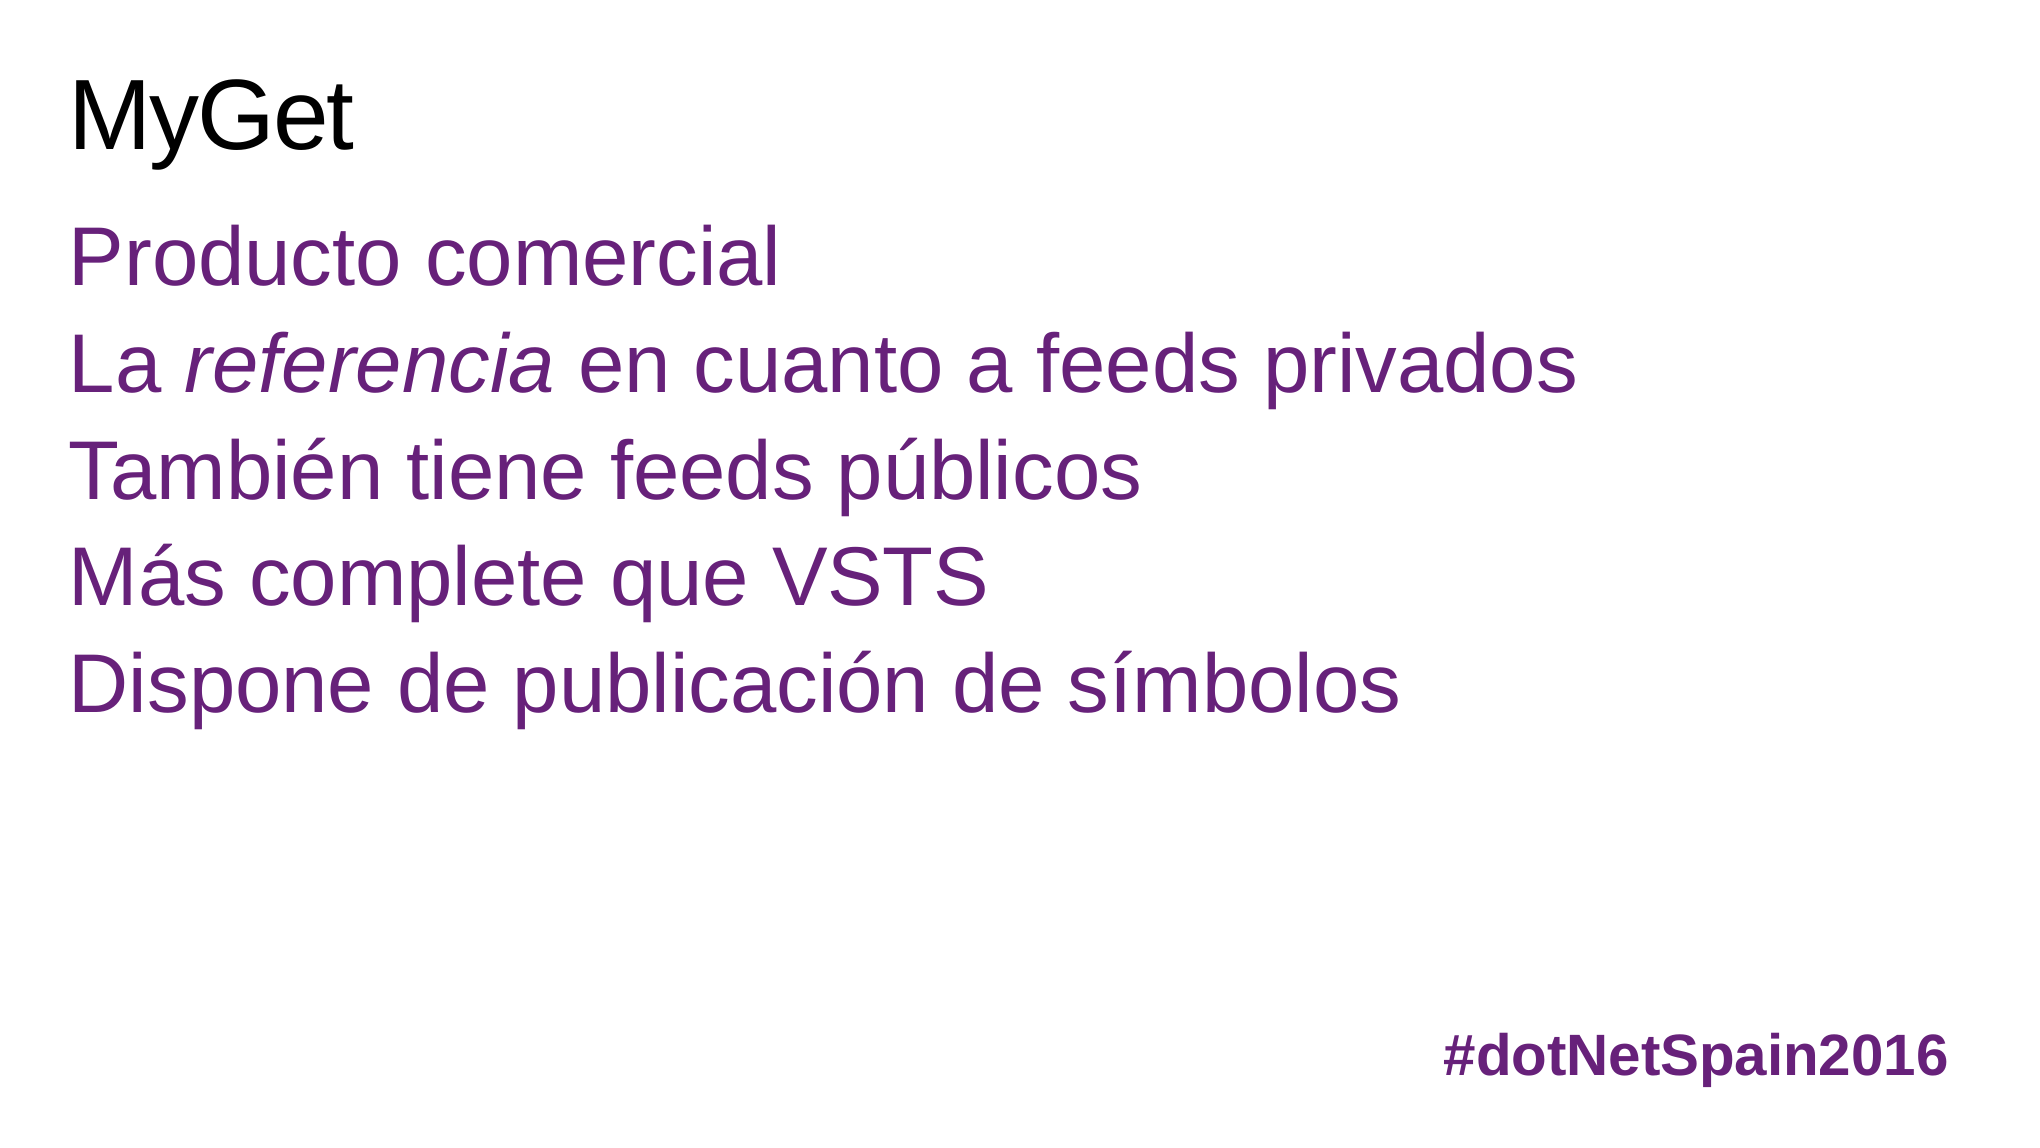

# MyGet
Producto comercial
La referencia en cuanto a feeds privados
También tiene feeds públicos
Más complete que VSTS
Dispone de publicación de símbolos